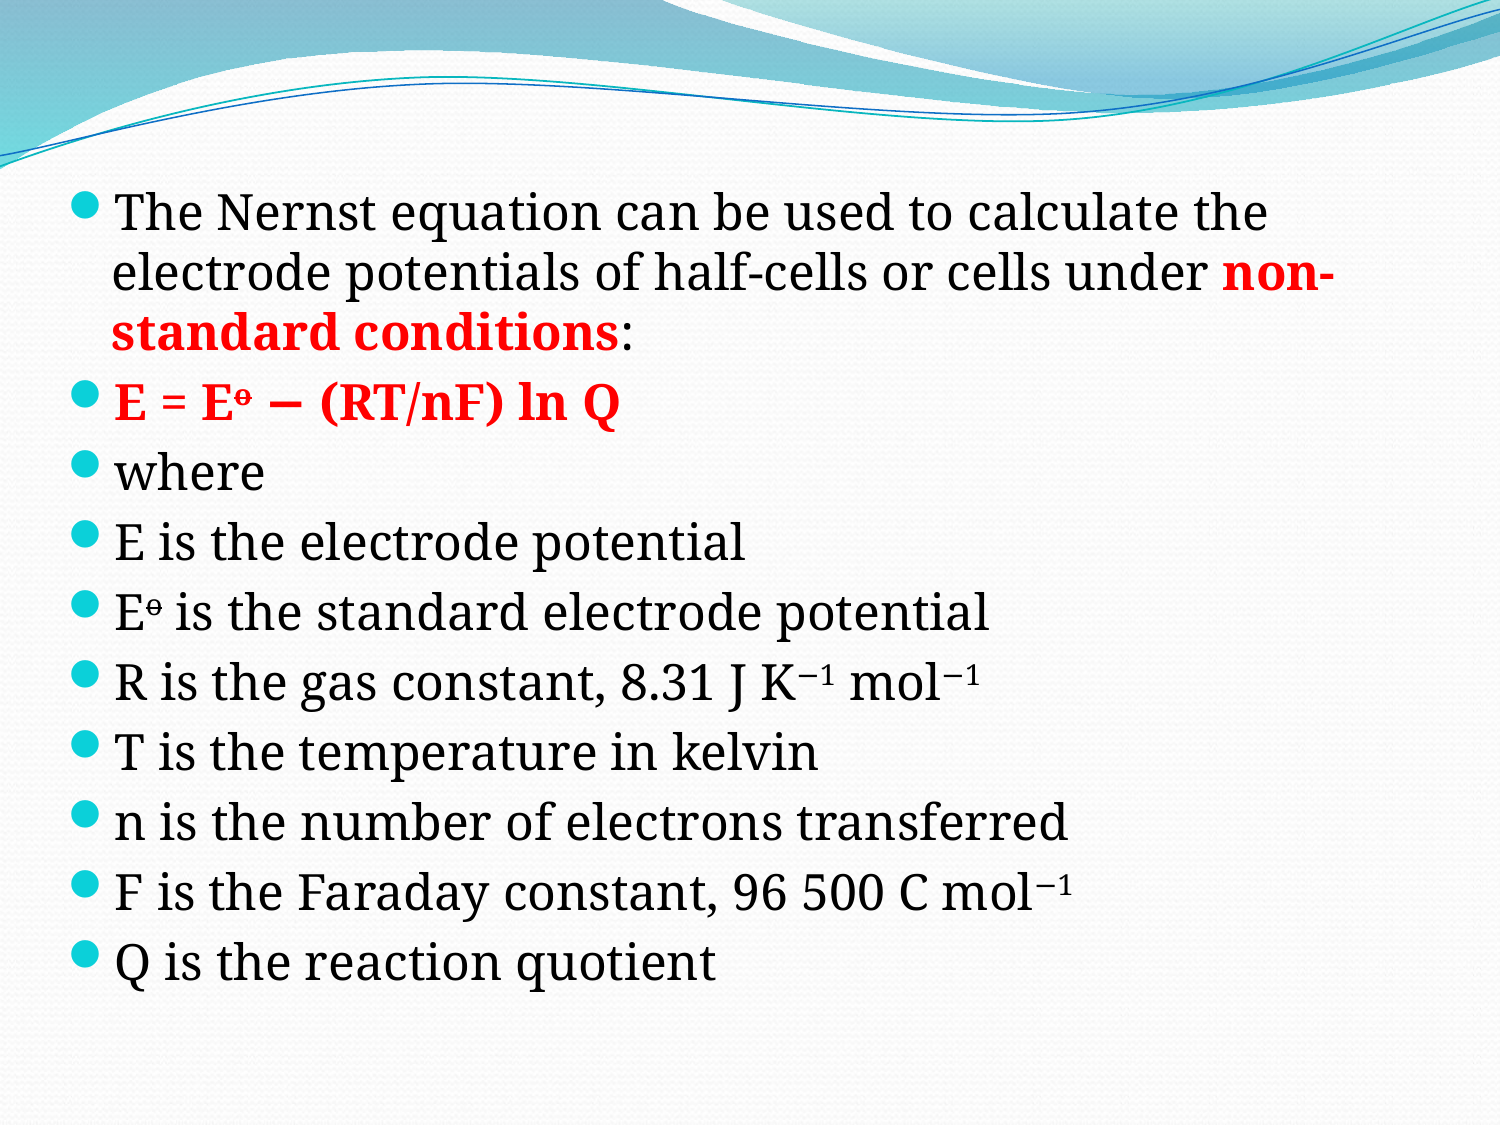

The Nernst equation can be used to calculate the electrode potentials of half-cells or cells under non-standard conditions:
E = Eo − (RT/nF) ln Q
where
E is the electrode potential
Eo is the standard electrode potential
R is the gas constant, 8.31 J K−1 mol−1
T is the temperature in kelvin
n is the number of electrons transferred
F is the Faraday constant, 96 500 C mol−1
Q is the reaction quotient